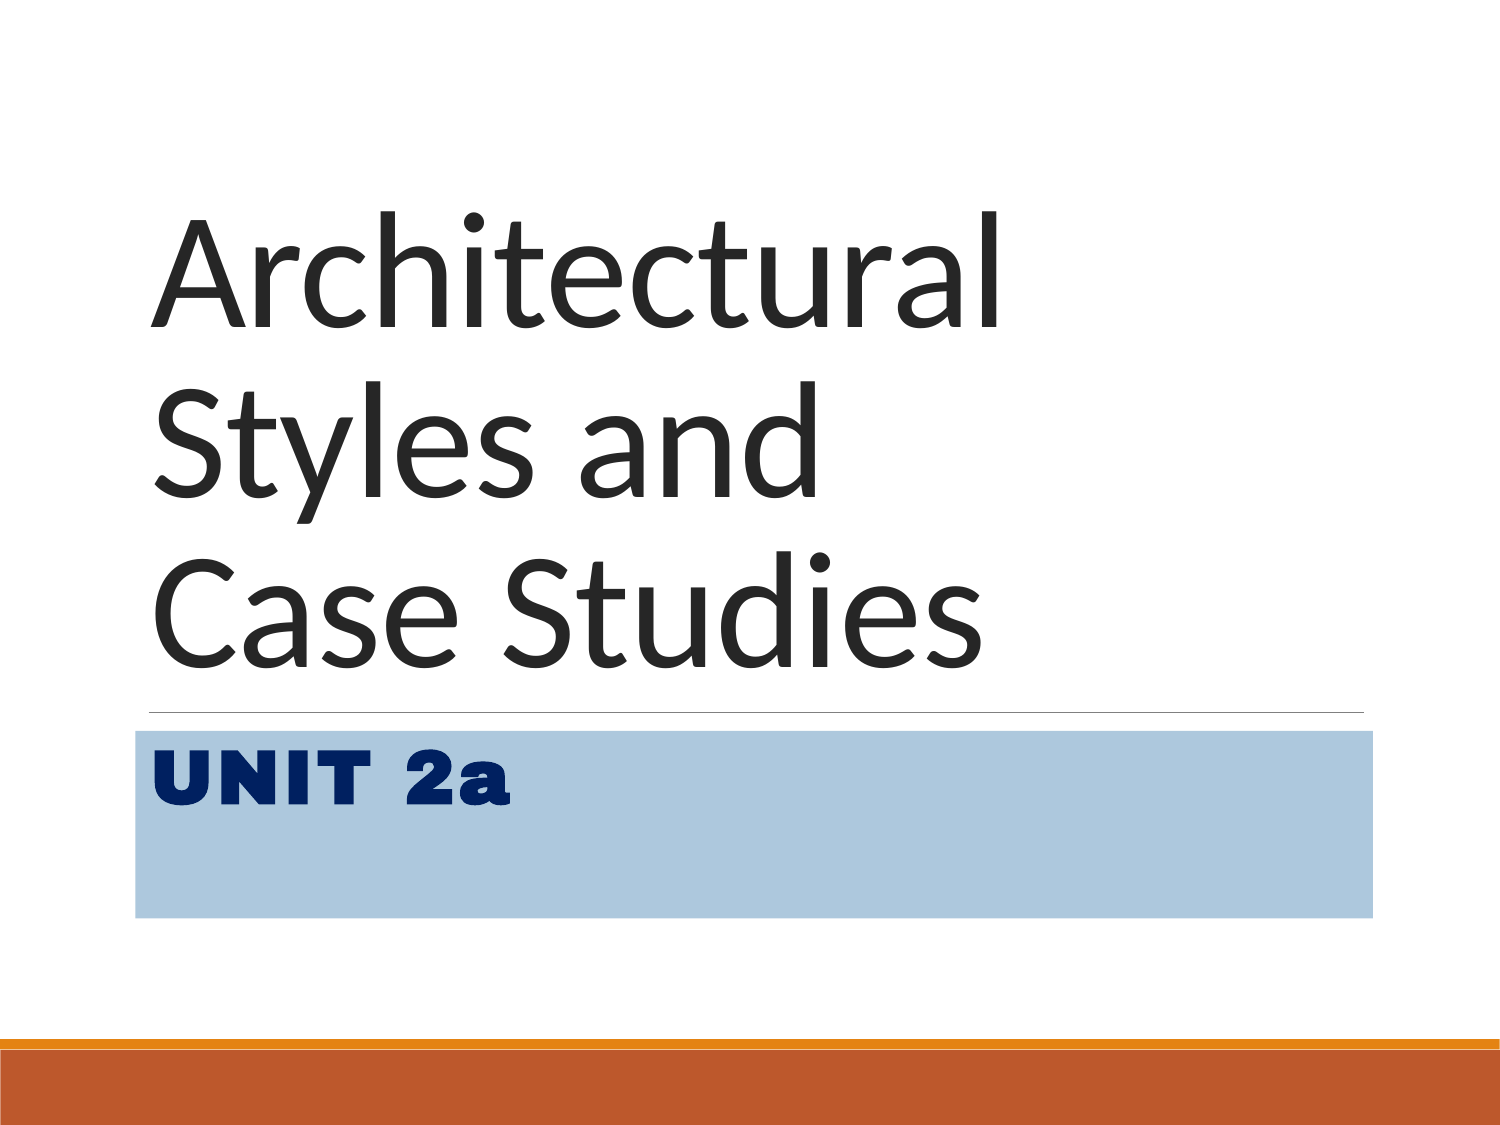

# Architectural Styles and       Case Studies
UNIT 2a